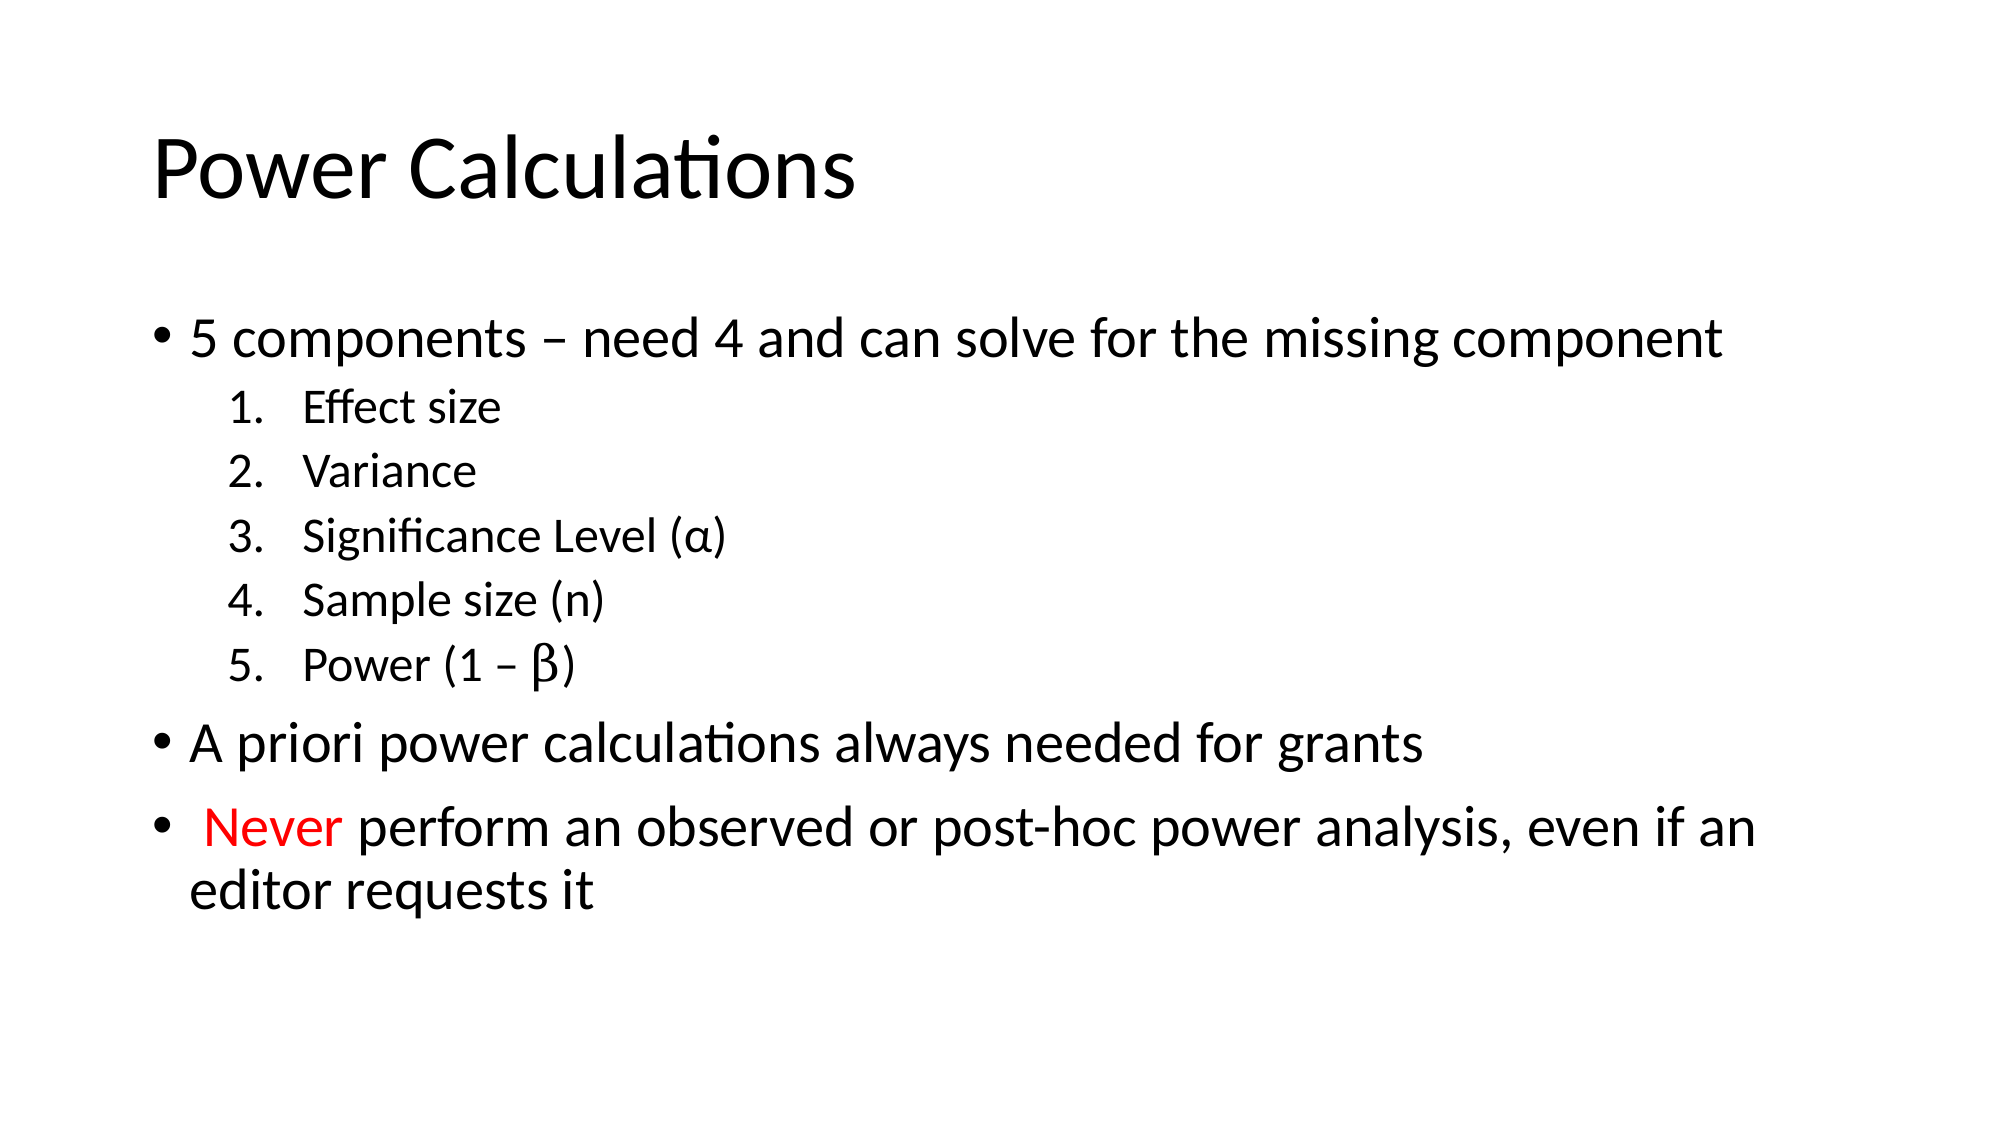

# Power Calculations
5 components – need 4 and can solve for the missing component
Effect size
Variance
Significance Level (α)
Sample size (n)
Power (1 – β)
A priori power calculations always needed for grants
 Never perform an observed or post-hoc power analysis, even if an editor requests it